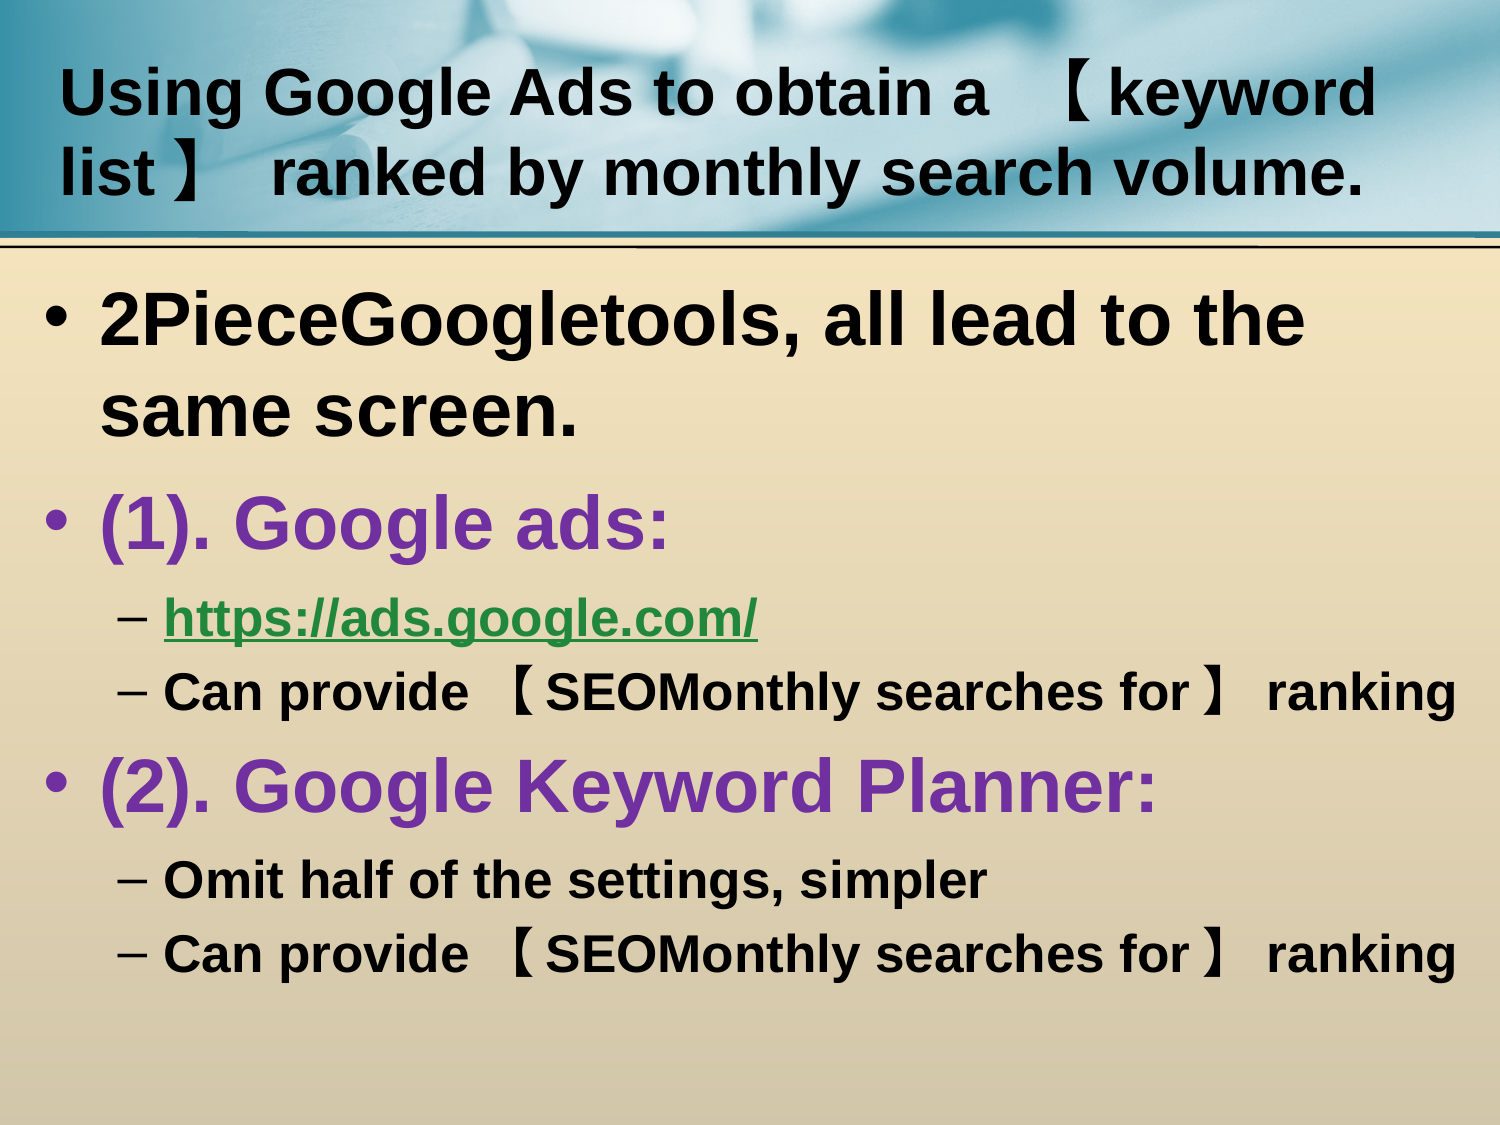

# Using Google Ads to obtain a 【keyword list】 ranked by monthly search volume.
2PieceGoogletools, all lead to the same screen.
(1). Google ads:
https://ads.google.com/
Can provide【SEOMonthly searches for】ranking
(2). Google Keyword Planner:
Omit half of the settings, simpler
Can provide【SEOMonthly searches for】ranking